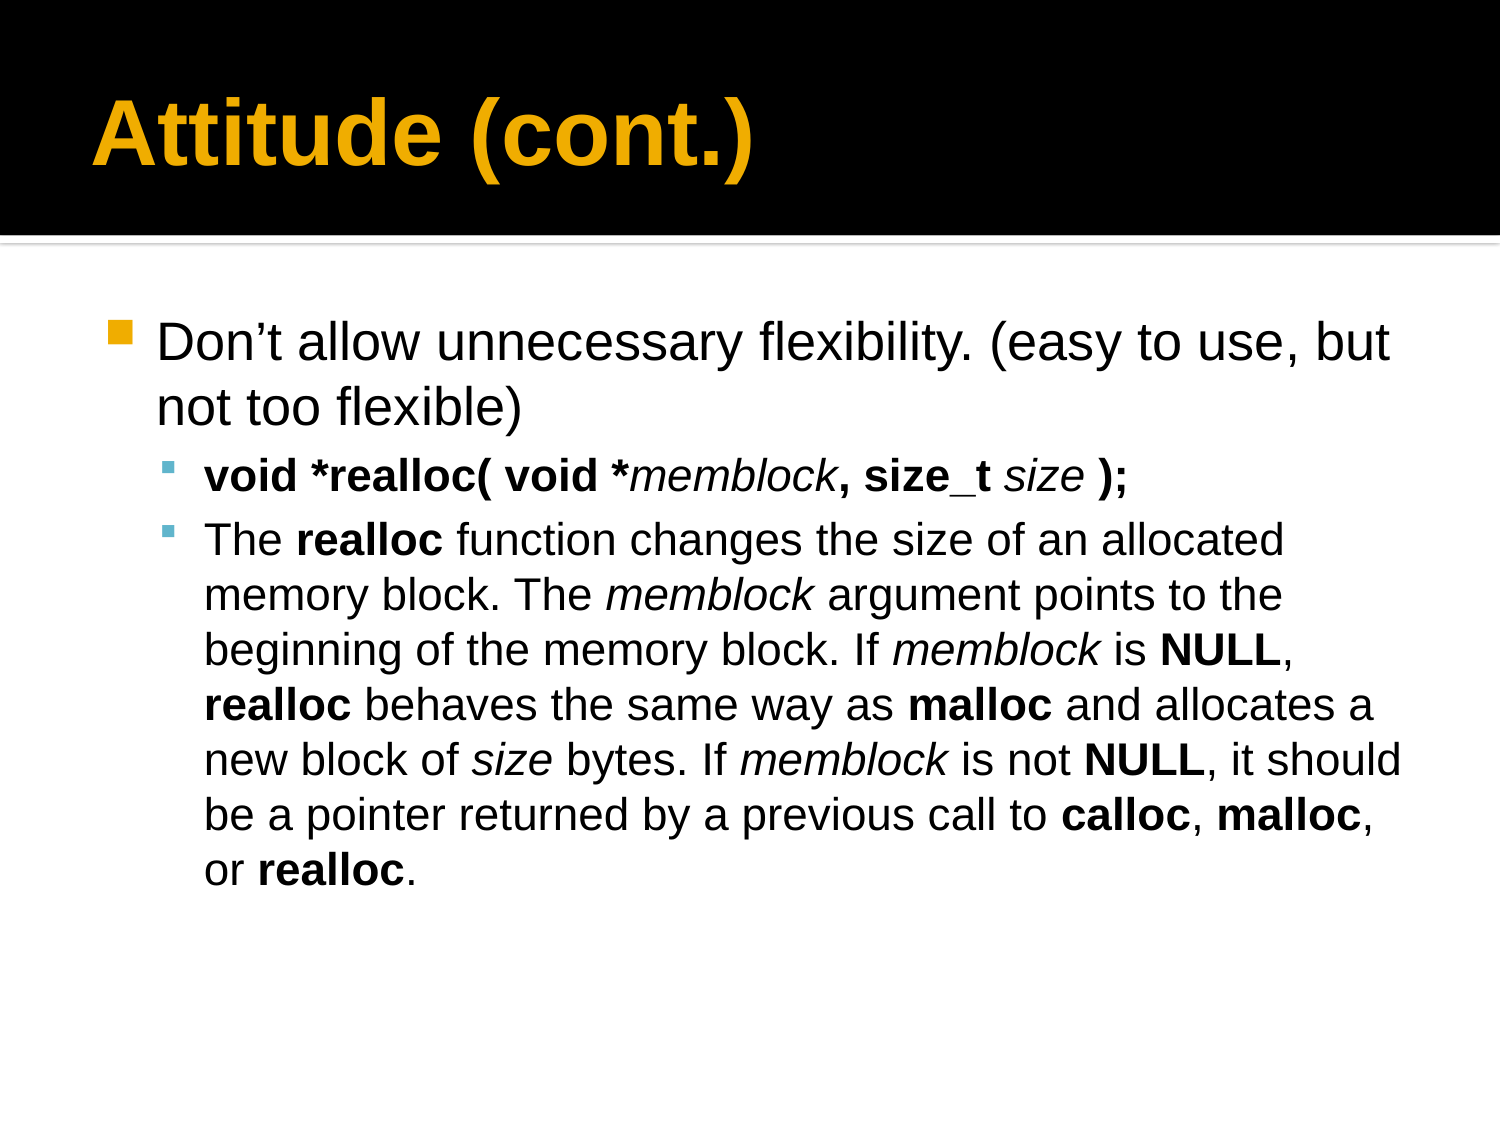

# Attitude (cont.)
Don’t allow unnecessary flexibility. (easy to use, but not too flexible)
void *realloc( void *memblock, size_t size );
The realloc function changes the size of an allocated memory block. The memblock argument points to the beginning of the memory block. If memblock is NULL, realloc behaves the same way as malloc and allocates a new block of size bytes. If memblock is not NULL, it should be a pointer returned by a previous call to calloc, malloc, or realloc.